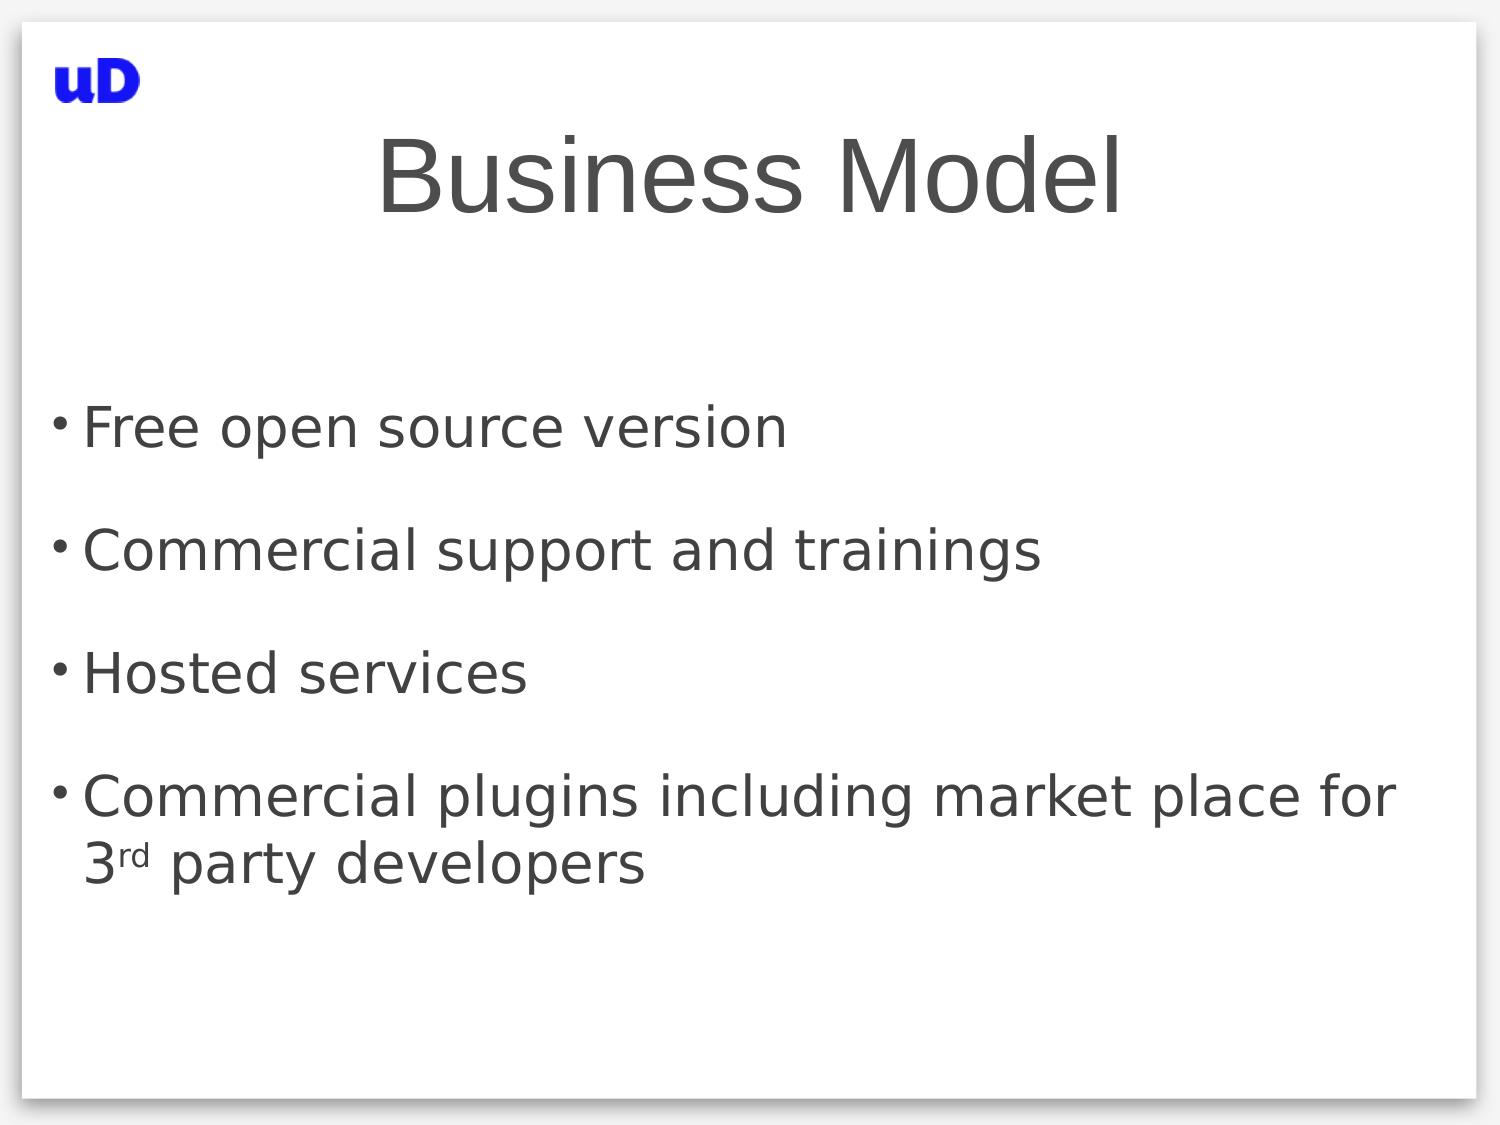

# Business Model
Free open source version
Commercial support and trainings
Hosted services
Commercial plugins including market place for 3rd party developers